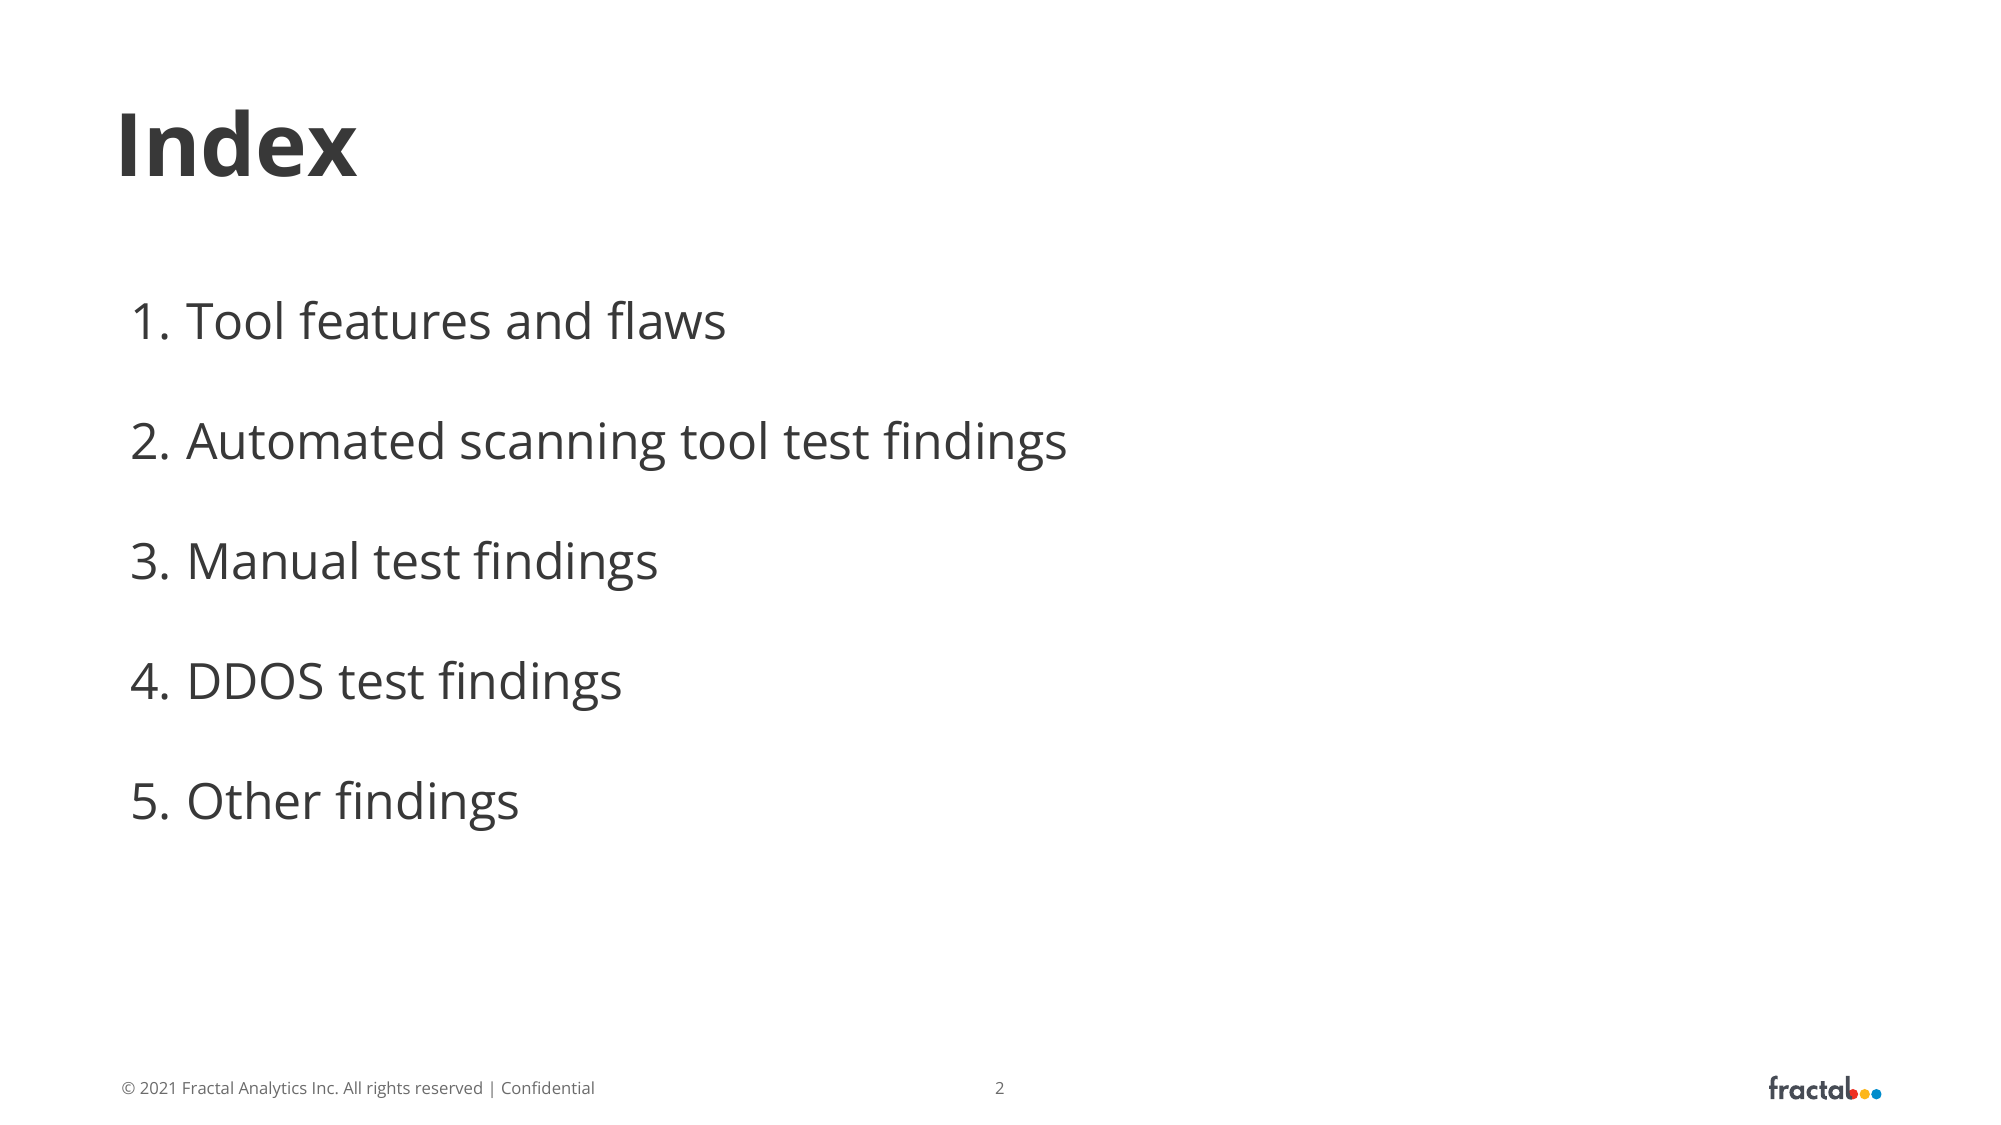

# Index
Tool features and flaws
Automated scanning tool test findings
Manual test findings
DDOS test findings
Other findings